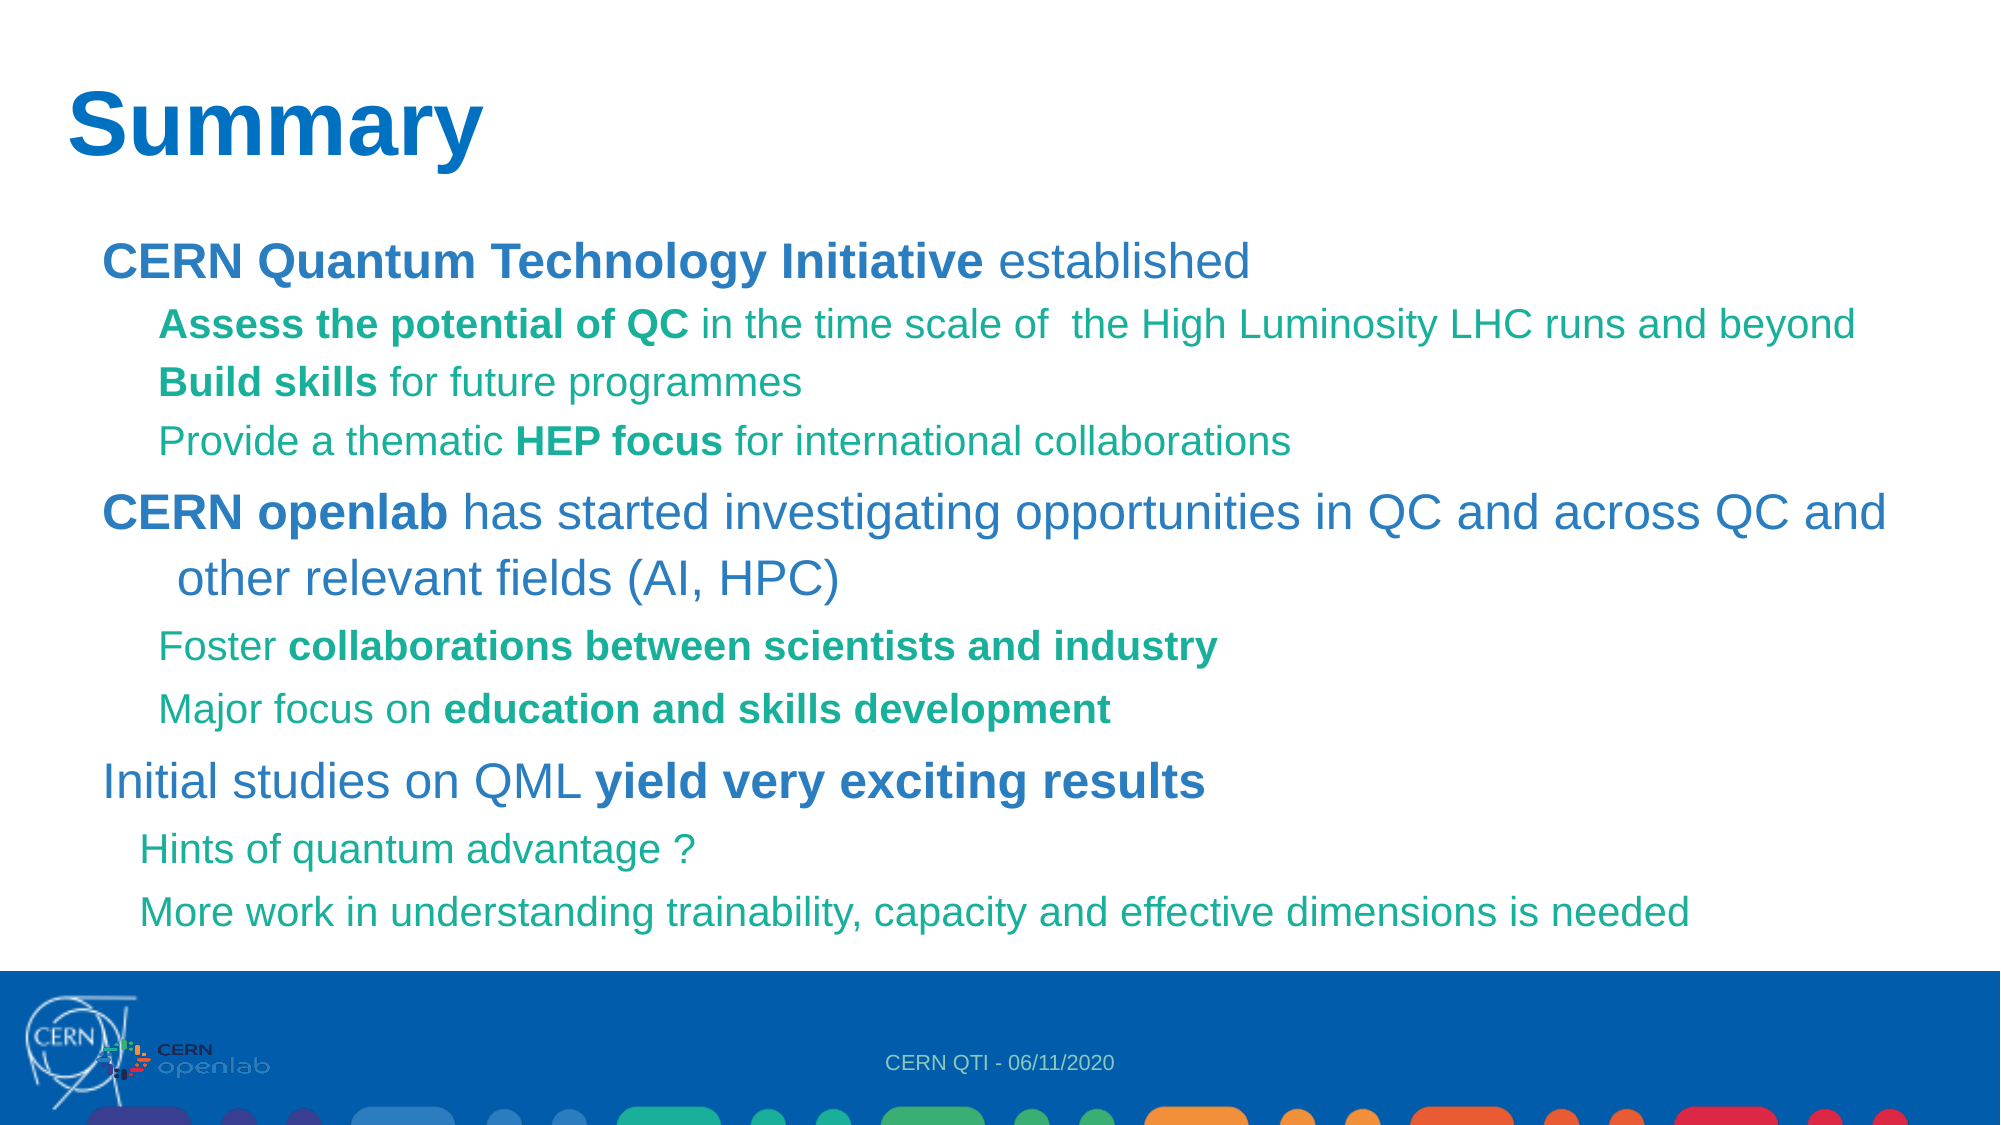

# Summary
CERN Quantum Technology Initiative established
Assess the potential of QC in the time scale of  the High Luminosity LHC runs and beyond
Build skills for future programmes
Provide a thematic HEP focus for international collaborations
CERN openlab has started investigating opportunities in QC and across QC and other relevant fields (AI, HPC)
Foster collaborations between scientists and industry
Major focus on education and skills development
Initial studies on QML yield very exciting results
Hints of quantum advantage ?
More work in understanding trainability, capacity and effective dimensions is needed
CERN QTI - 06/11/2020